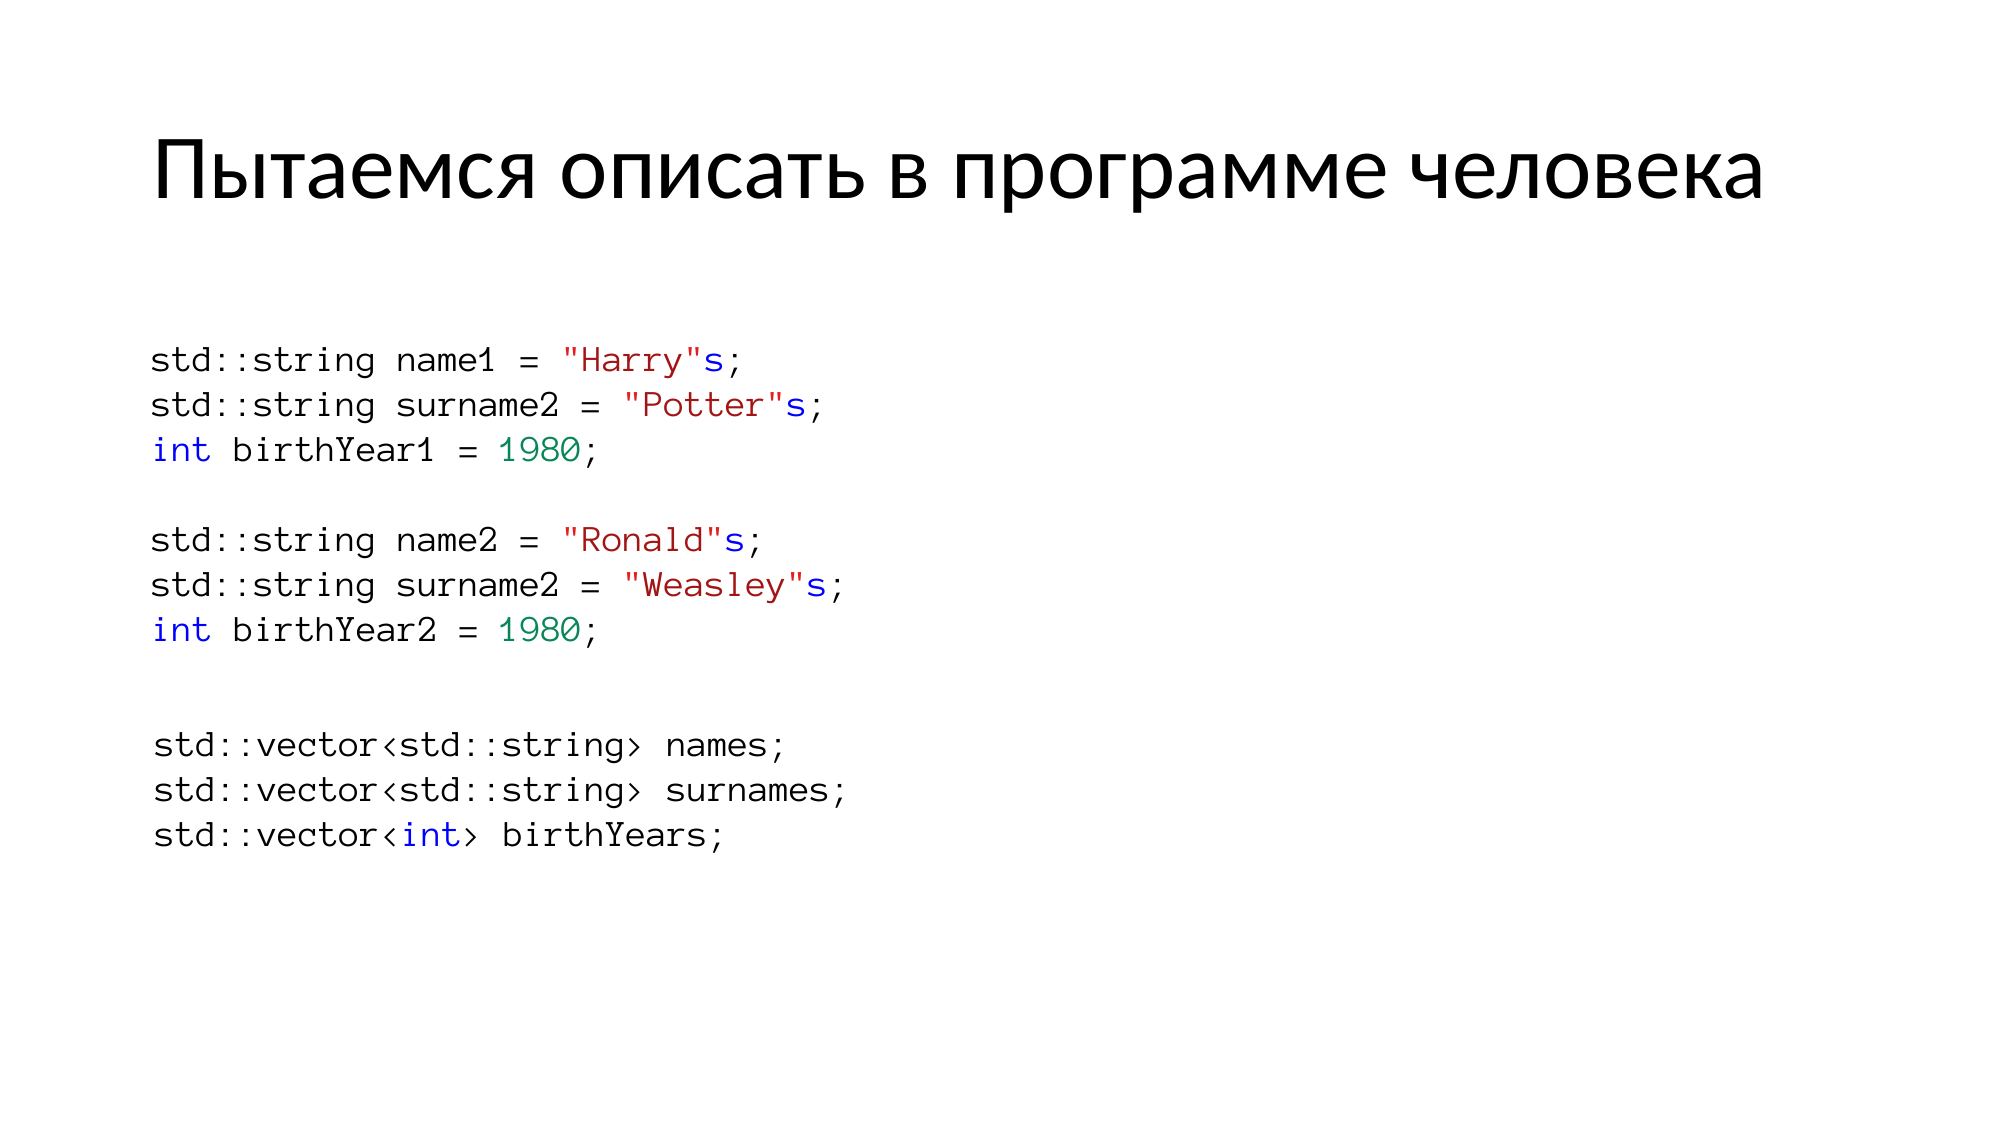

# Пытаемся описать в программе человека
std::string name1 = "Harry"s;
std::string surname2 = "Potter"s;
int birthYear1 = 1980;

std::string name2 = "Ronald"s;
std::string surname2 = "Weasley"s;
int birthYear2 = 1980;
std::vector<std::string> names;
std::vector<std::string> surnames;
std::vector<int> birthYears;